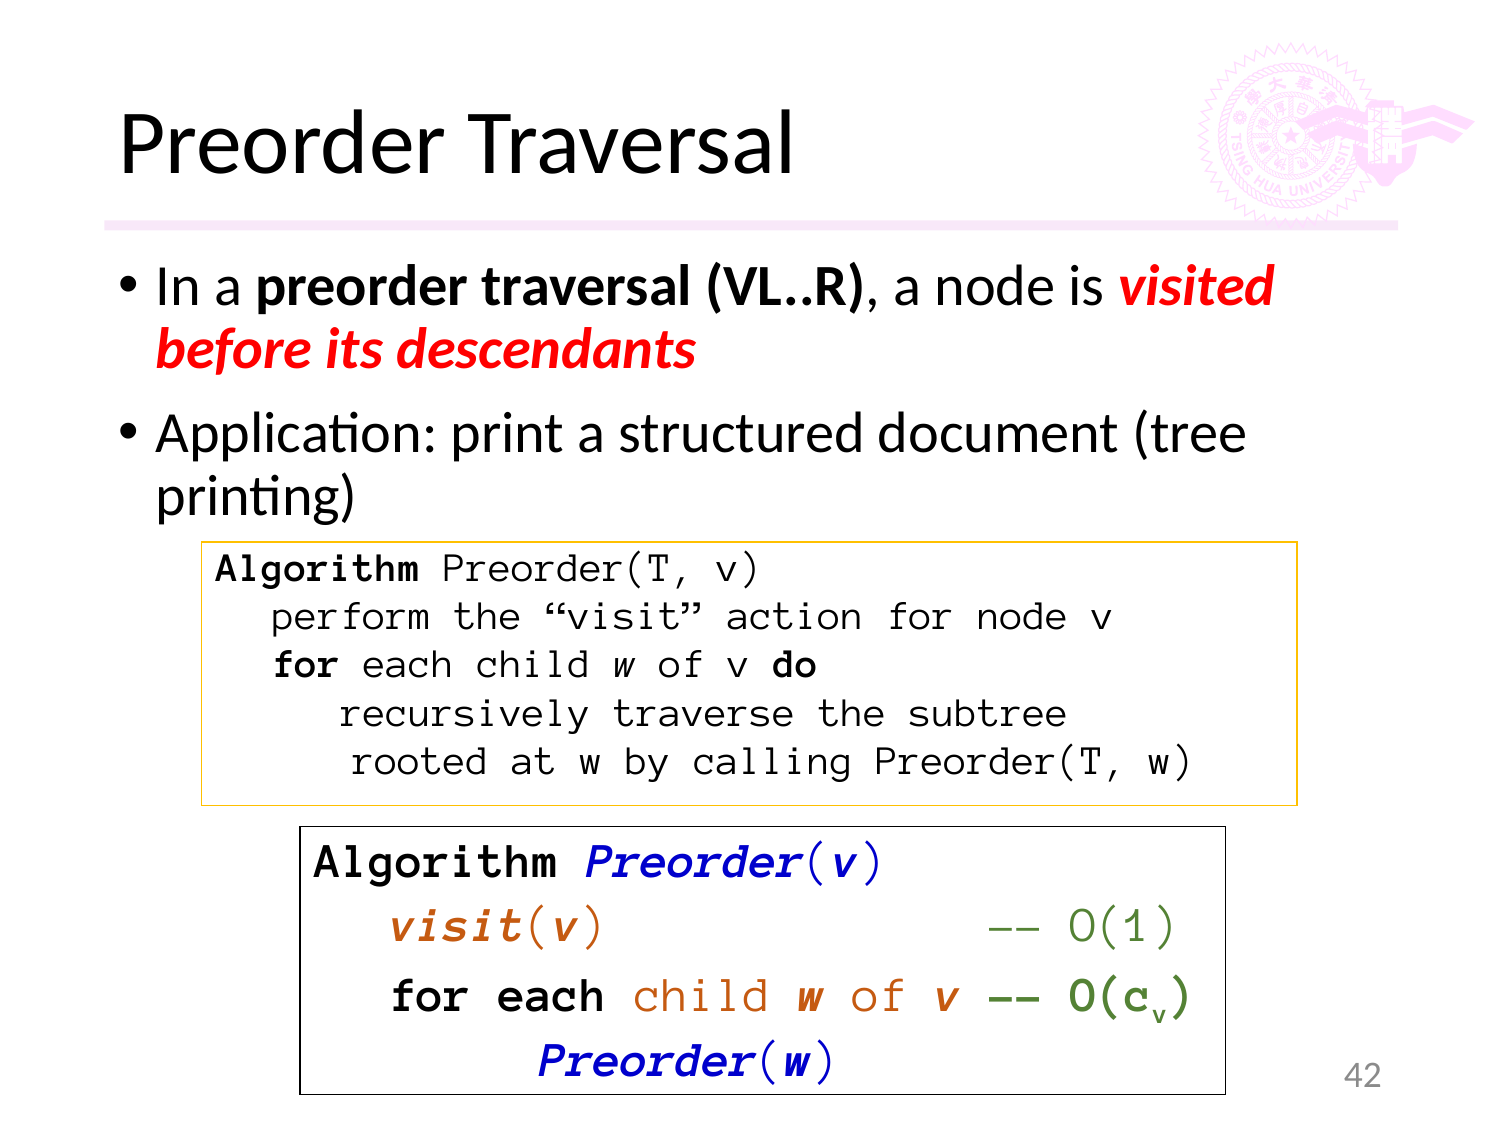

# Preorder Traversal
In a preorder traversal (VL..R), a node is visited before its descendants
Application: print a structured document (tree printing)

Algorithm Preorder(T, v)
	perform the “visit” action for node v
	for each child w of v do
	   recursively traverse the subtree
      rooted at w by calling Preorder(T, w)
Algorithm Preorder(v)
visit(v)              -- O(1)
for each child w of v –- O(cv)
	Preorder(w)
42